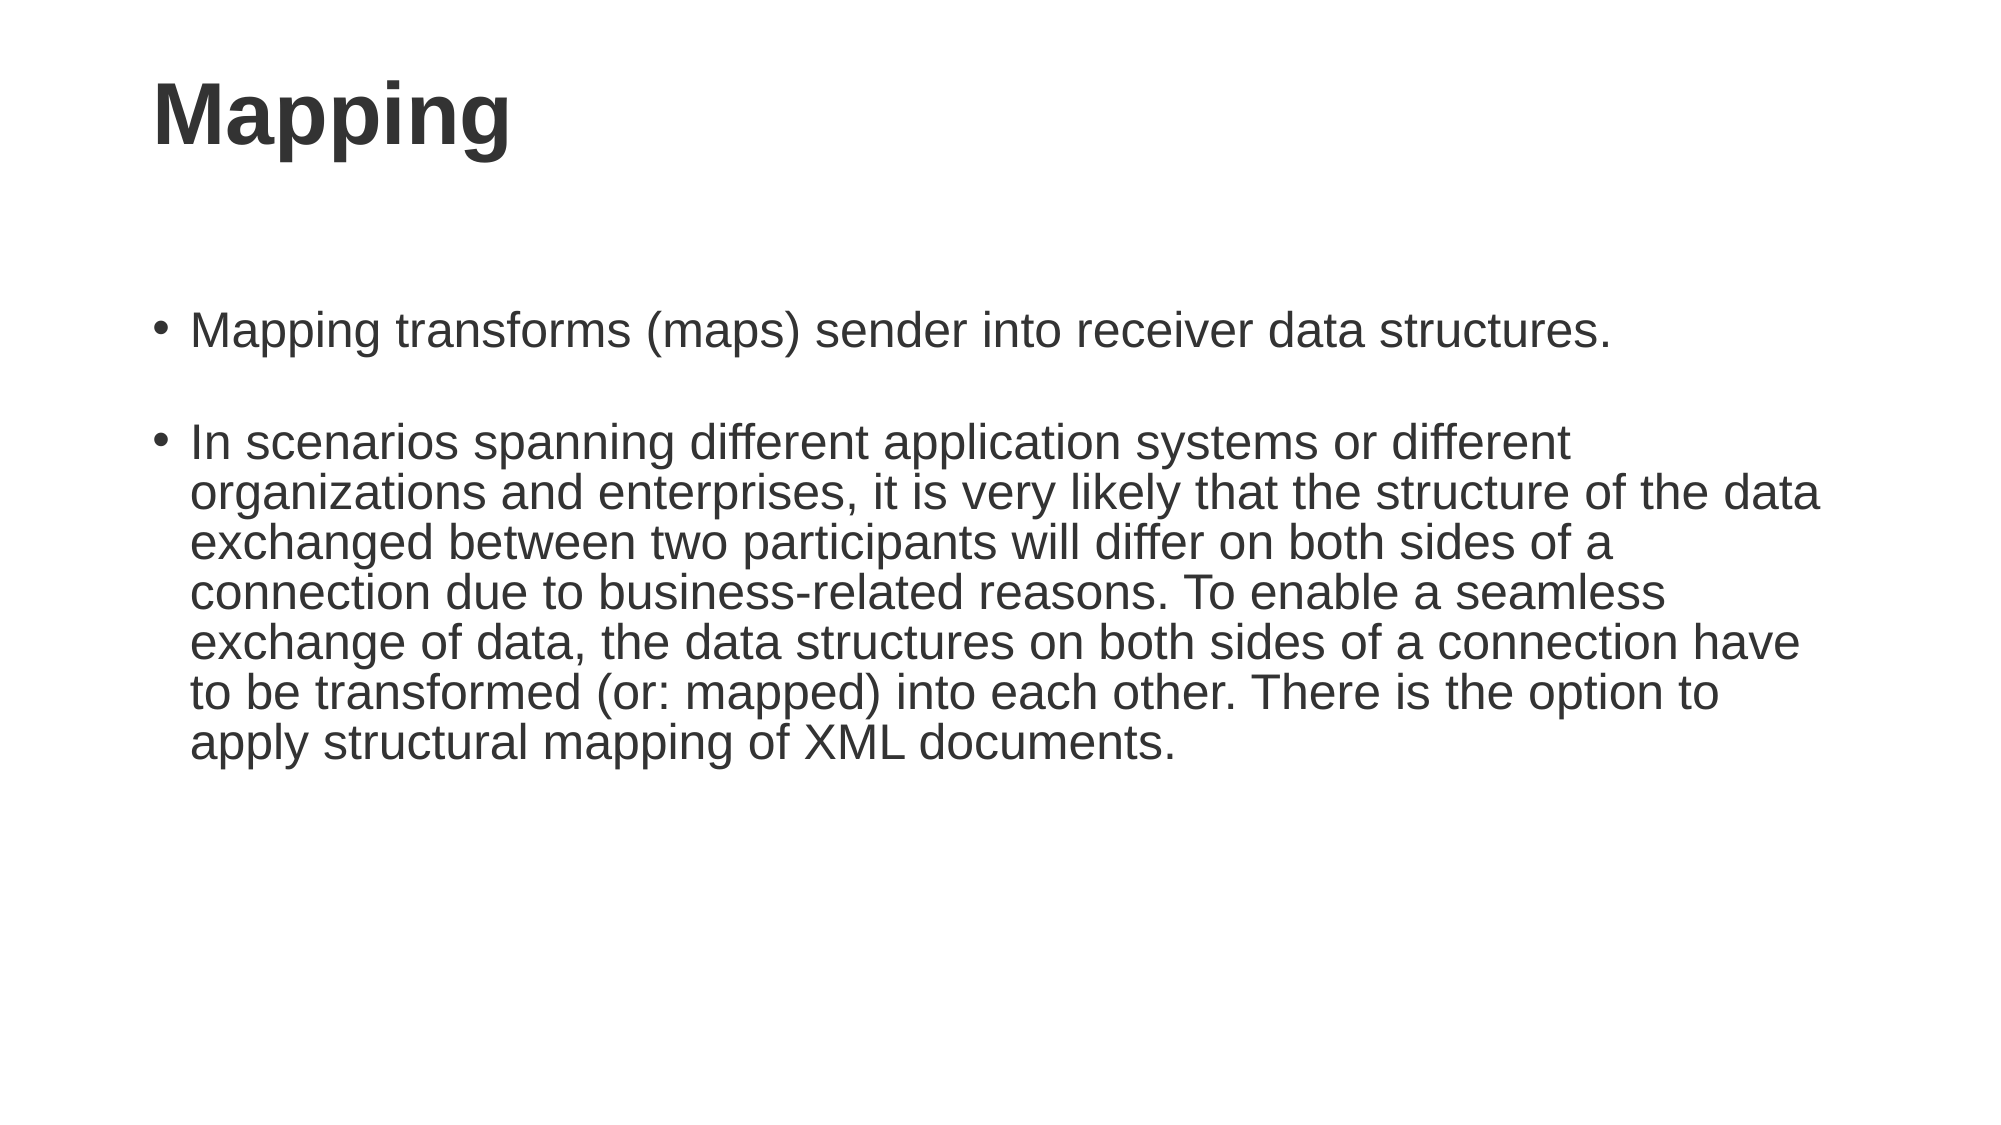

# Mapping
Mapping transforms (maps) sender into receiver data structures.
In scenarios spanning different application systems or different organizations and enterprises, it is very likely that the structure of the data exchanged between two participants will differ on both sides of a connection due to business-related reasons. To enable a seamless exchange of data, the data structures on both sides of a connection have to be transformed (or: mapped) into each other. There is the option to apply structural mapping of XML documents.